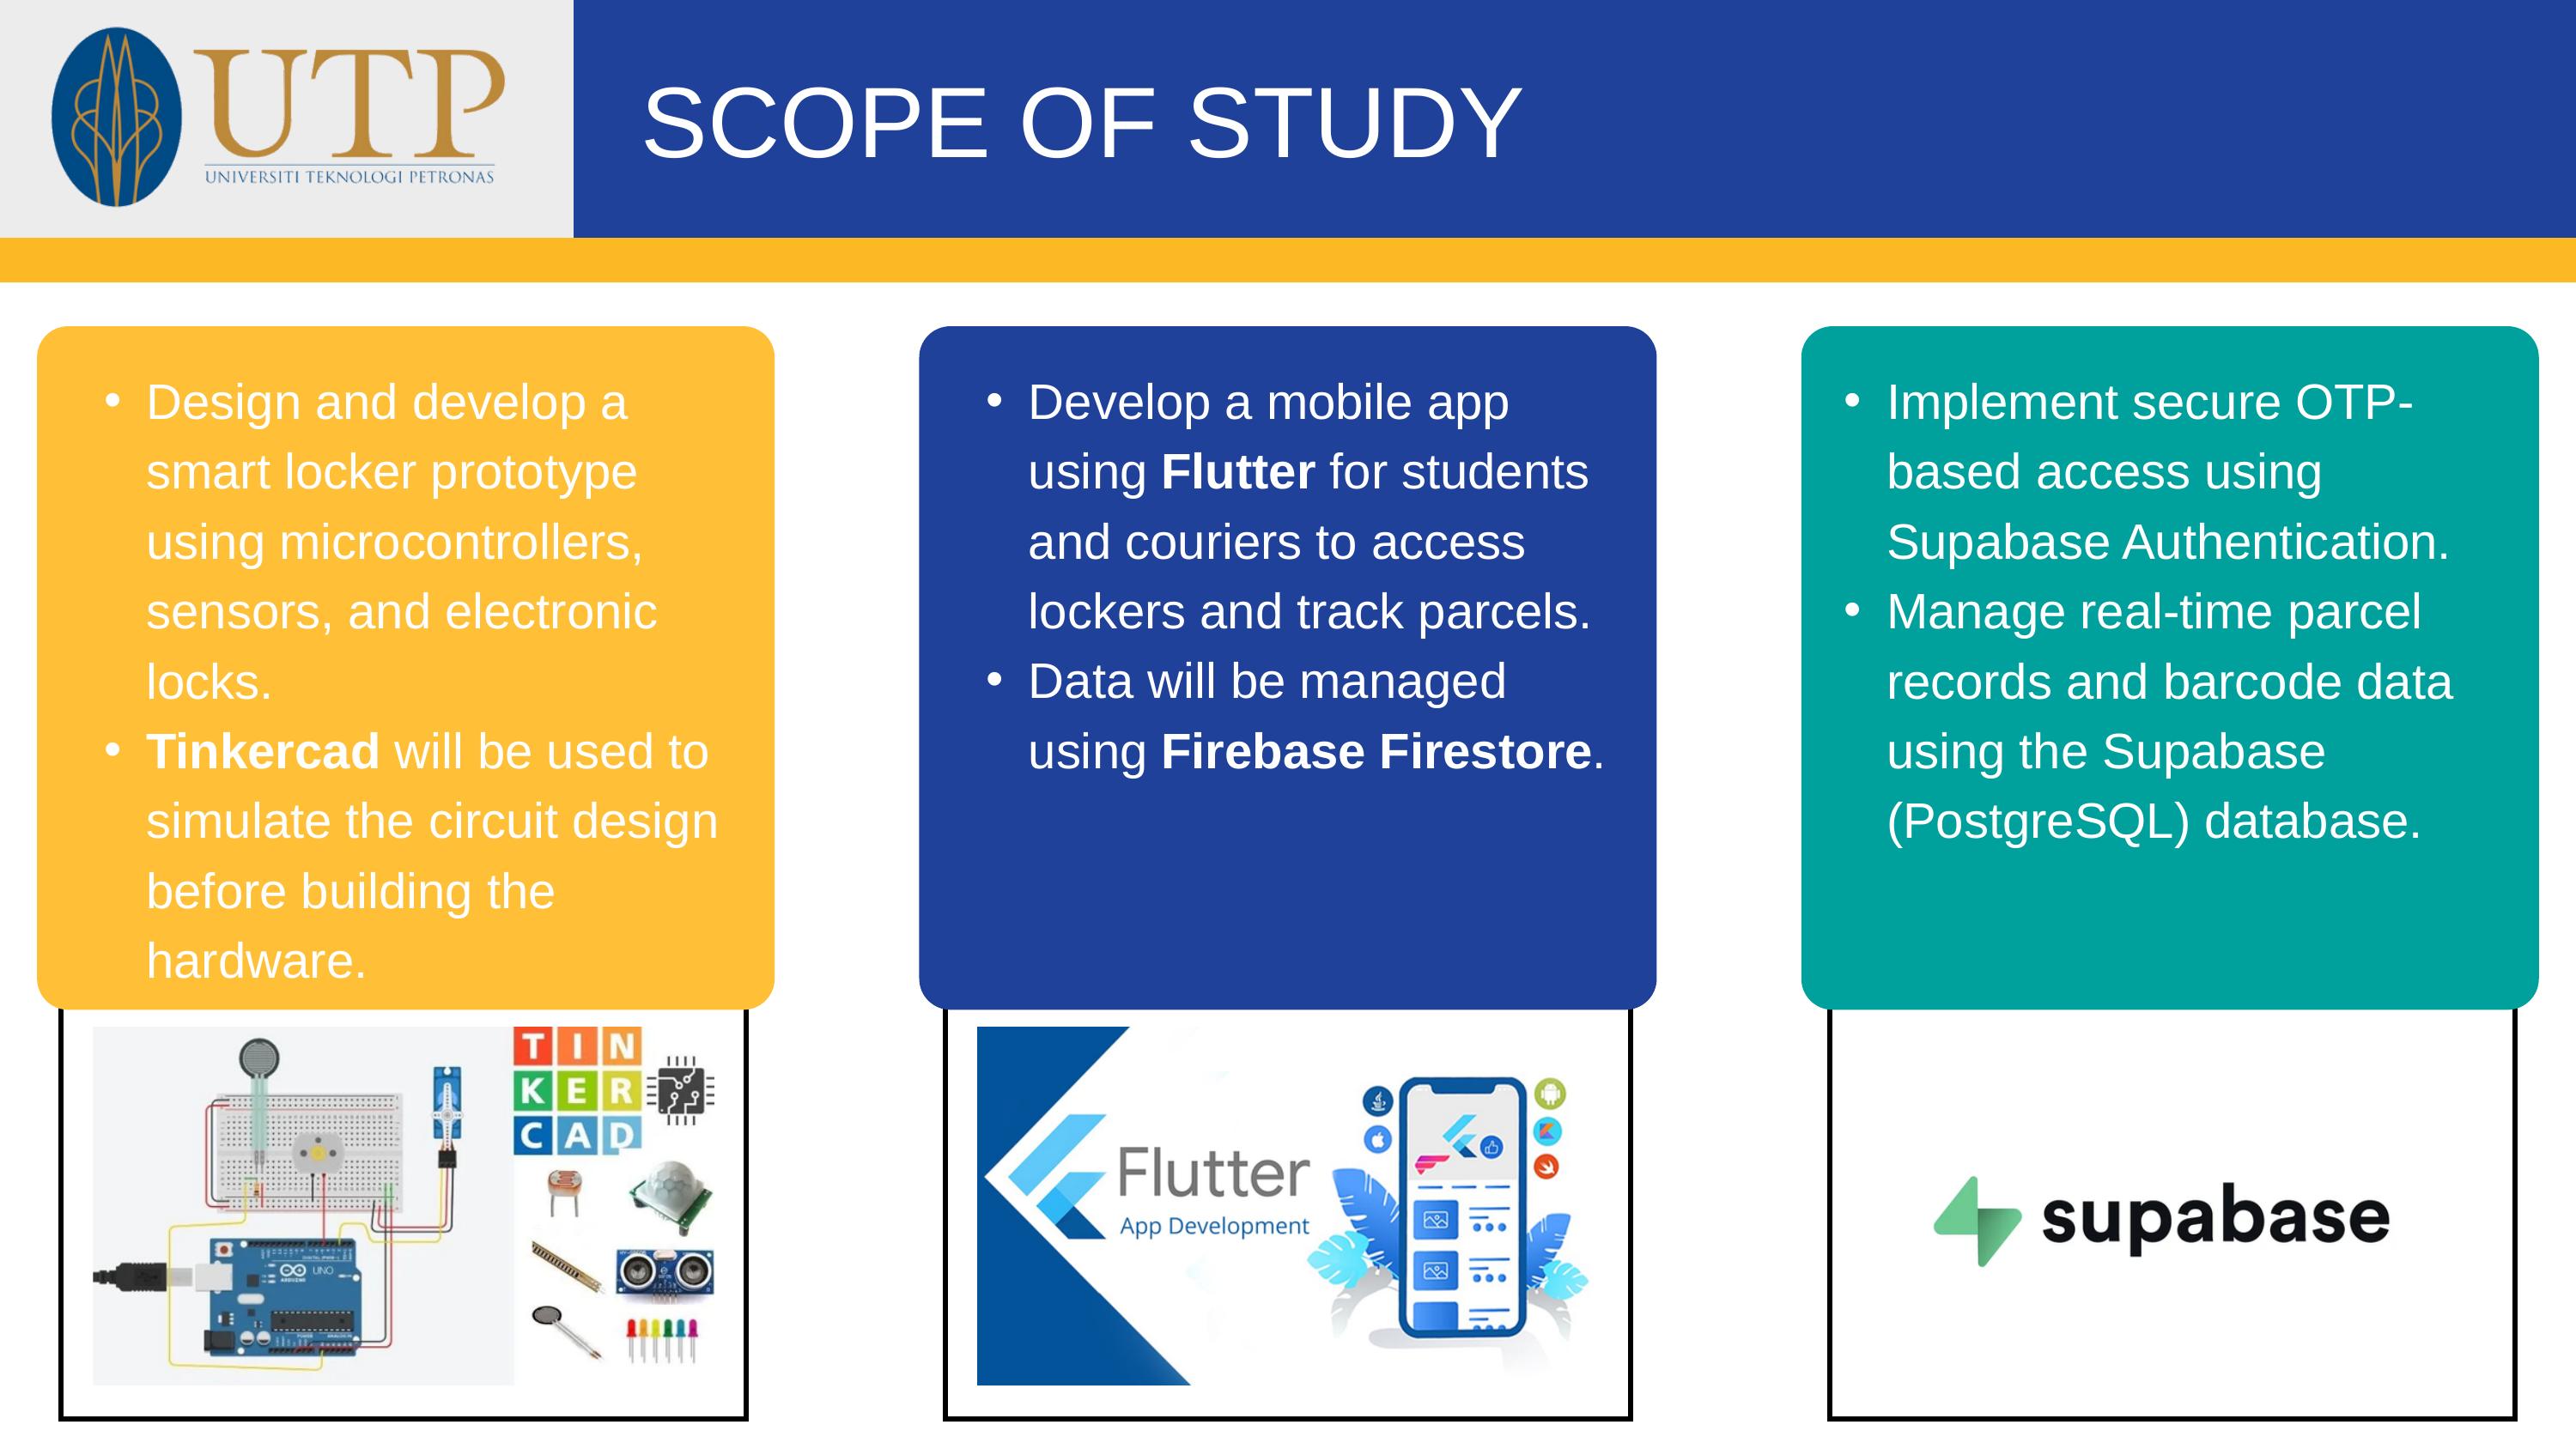

SCOPE OF STUDY

Design and develop a smart locker prototype using microcontrollers, sensors, and electronic locks.
Tinkercad will be used to simulate the circuit design before building the hardware.
Develop a mobile app using Flutter for students and couriers to access lockers and track parcels.
Data will be managed using Firebase Firestore.
Implement secure OTP-based access using Supabase Authentication.
Manage real-time parcel records and barcode data using the Supabase (PostgreSQL) database.